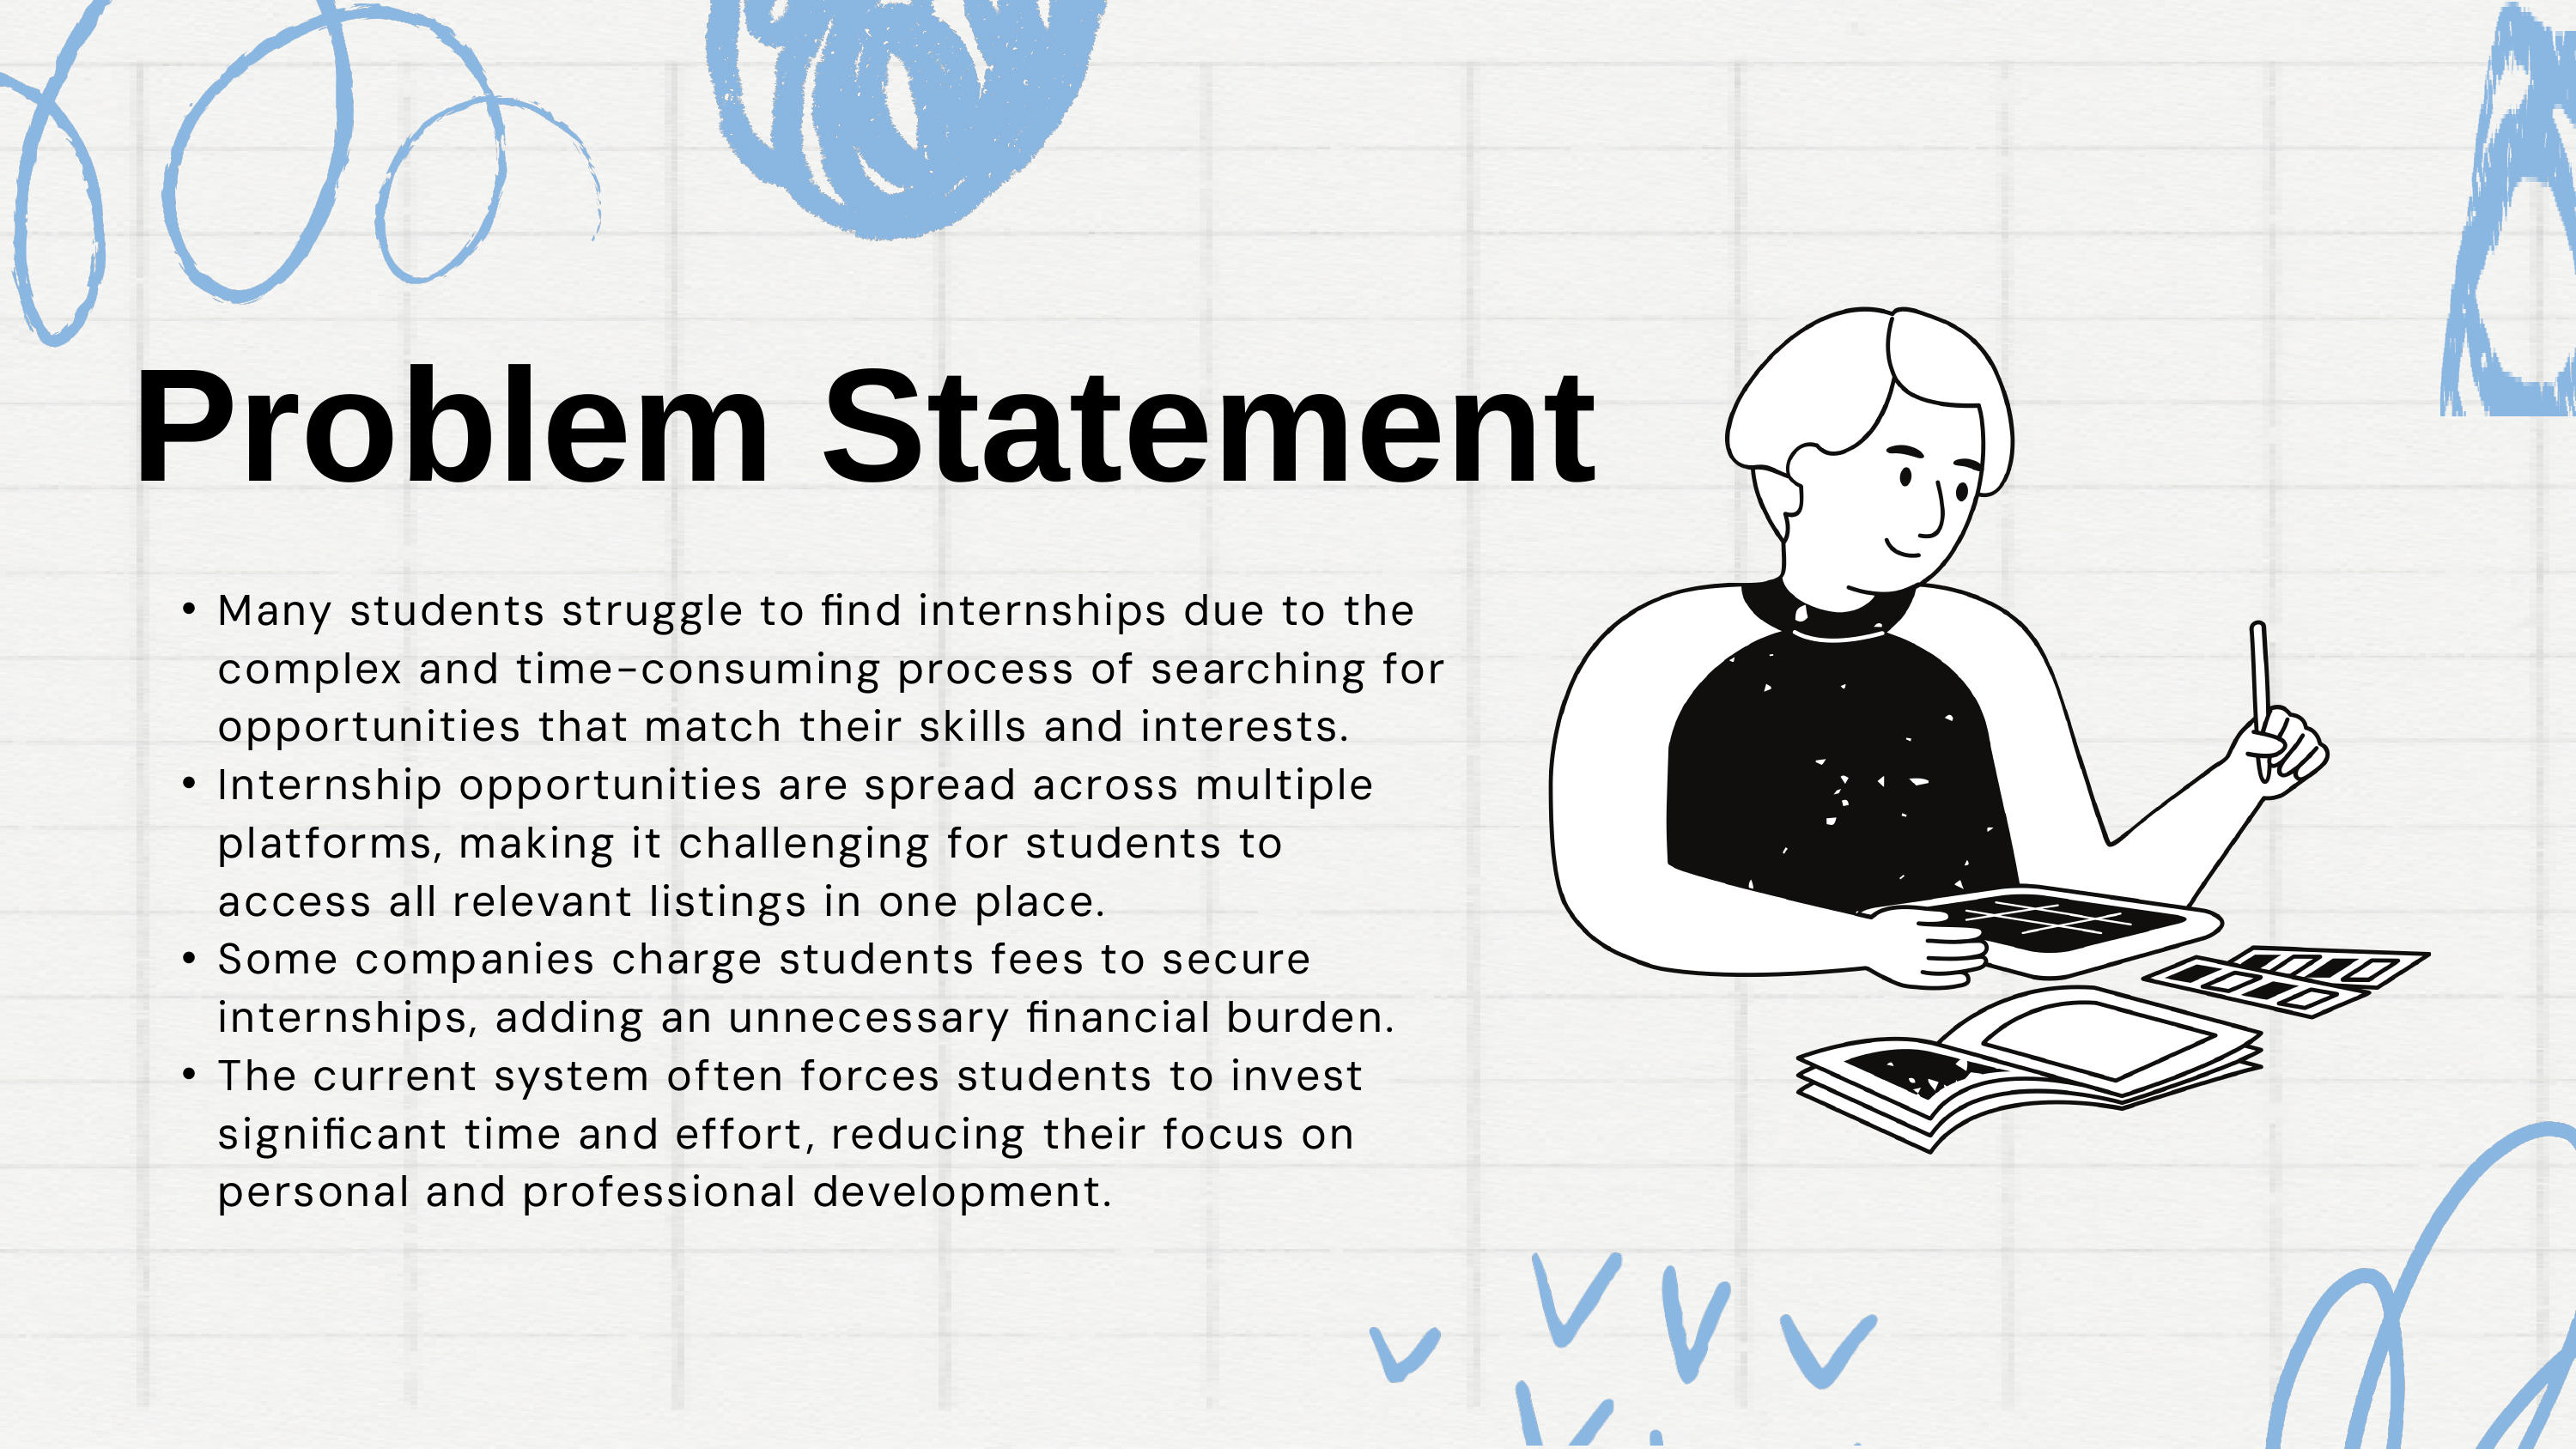

Problem Statement

Many students struggle to find internships due to the complex and time-consuming process of searching for opportunities that match their skills and interests.
Internship opportunities are spread across multiple platforms, making it challenging for students to access all relevant listings in one place.
Some companies charge students fees to secure internships, adding an unnecessary financial burden.
The current system often forces students to invest significant time and effort, reducing their focus on personal and professional development.